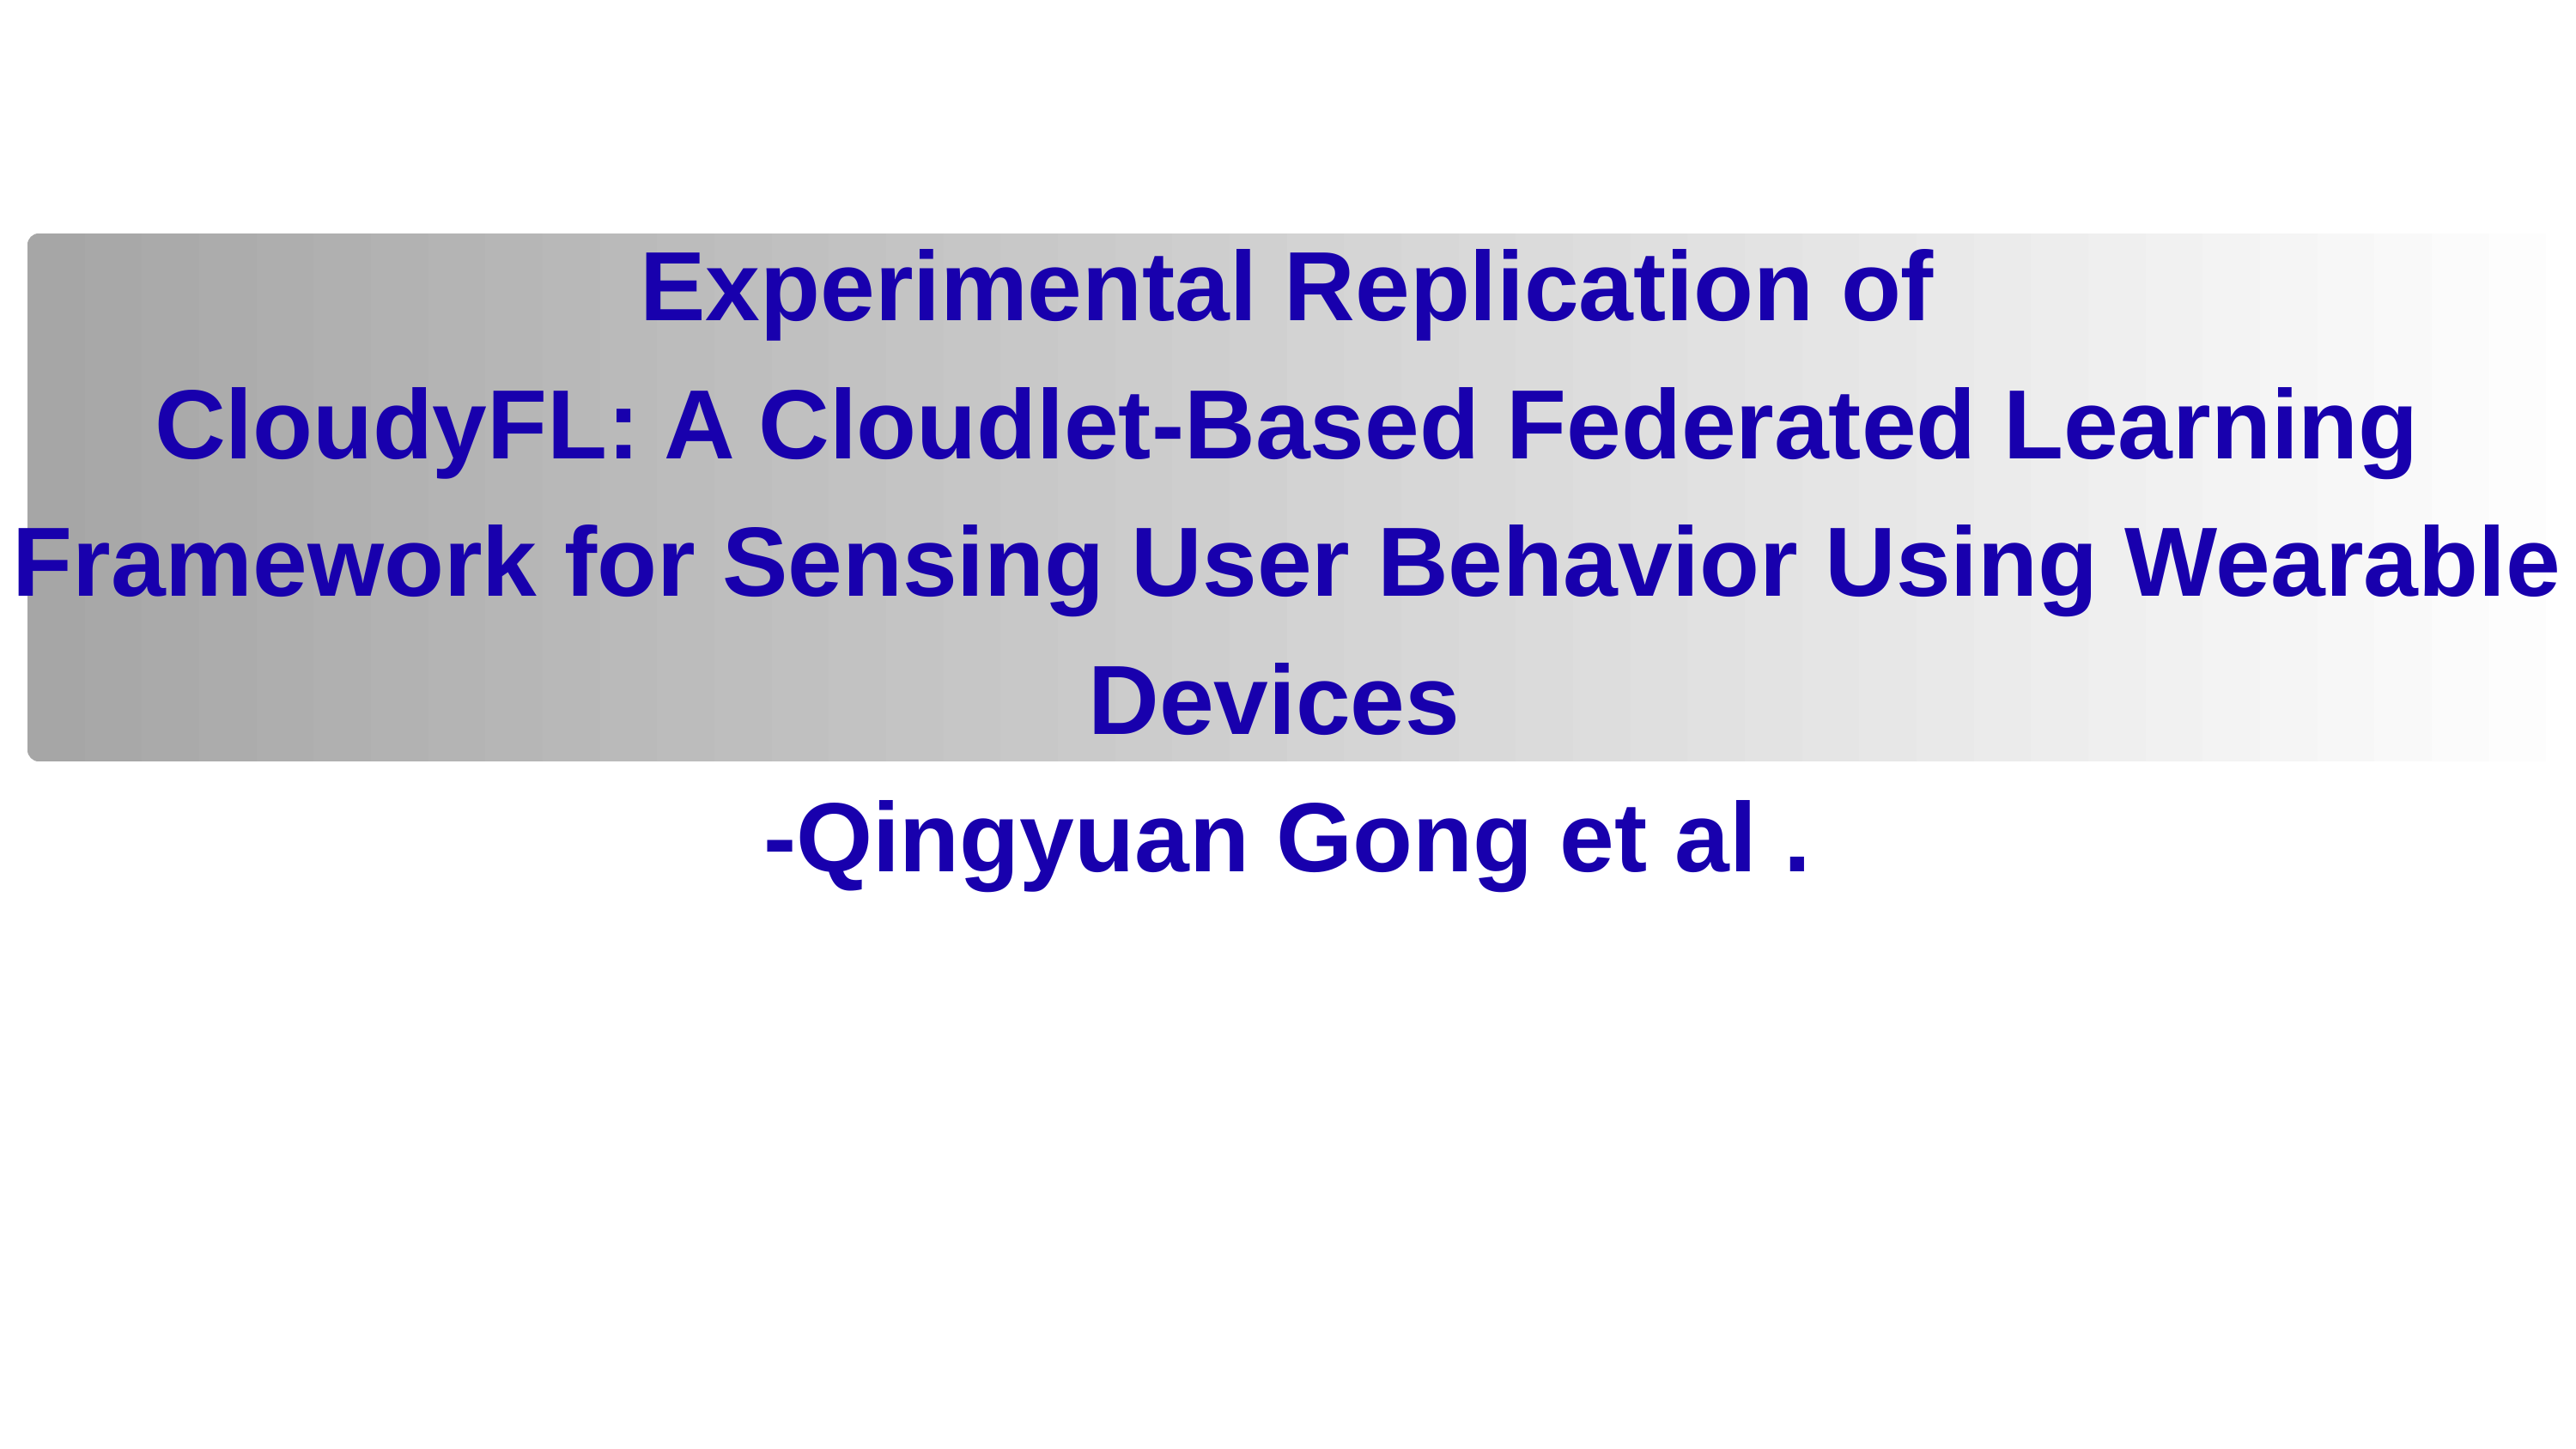

Experimental Replication of
CloudyFL: A Cloudlet-Based Federated Learning Framework for Sensing User Behavior Using Wearable Devices
-Qingyuan Gong et al .